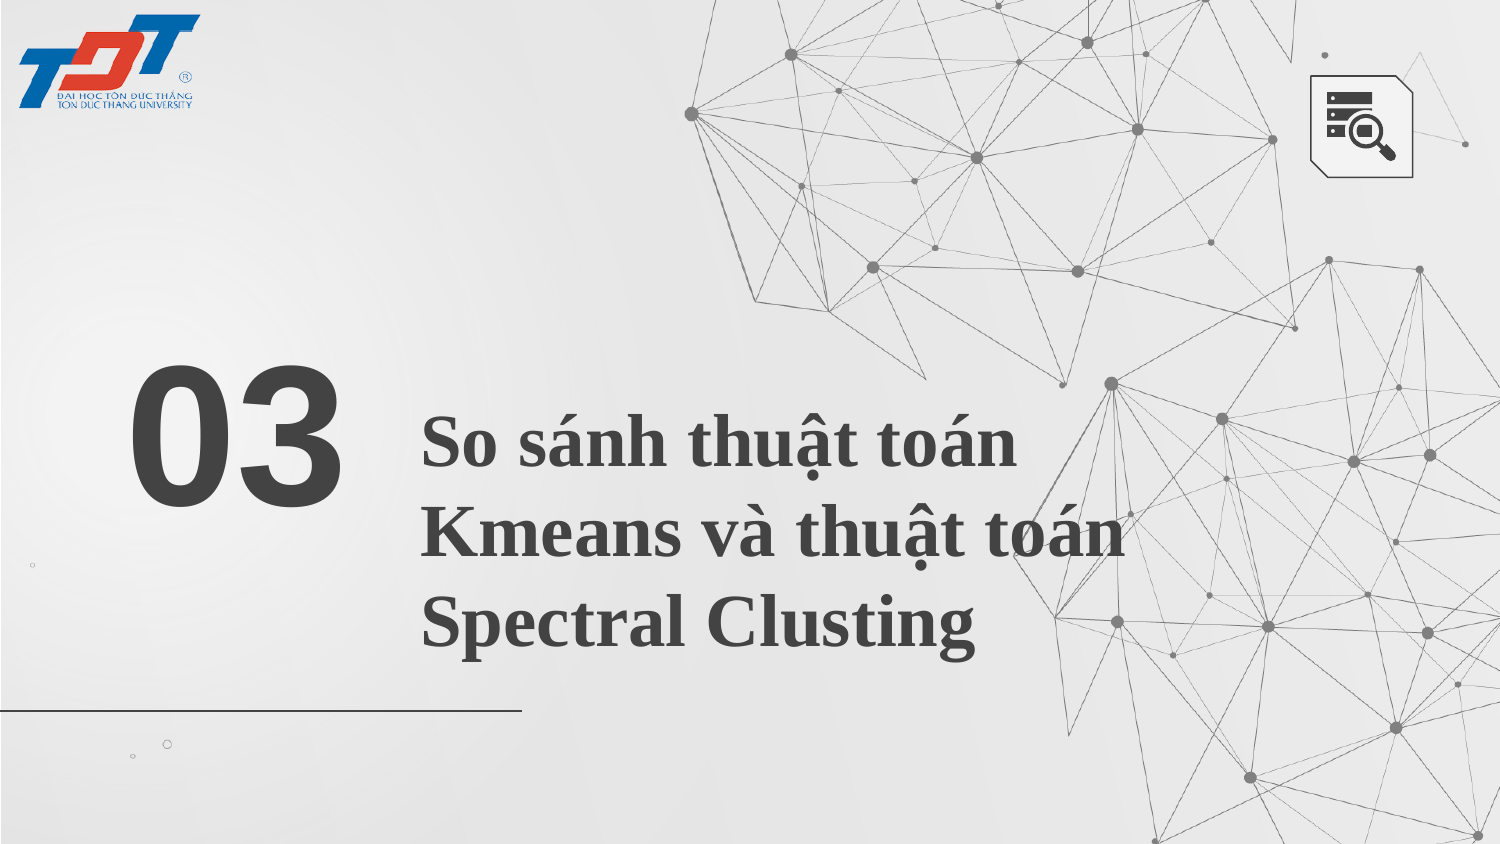

03
# So sánh thuật toán Kmeans và thuật toán Spectral Clusting